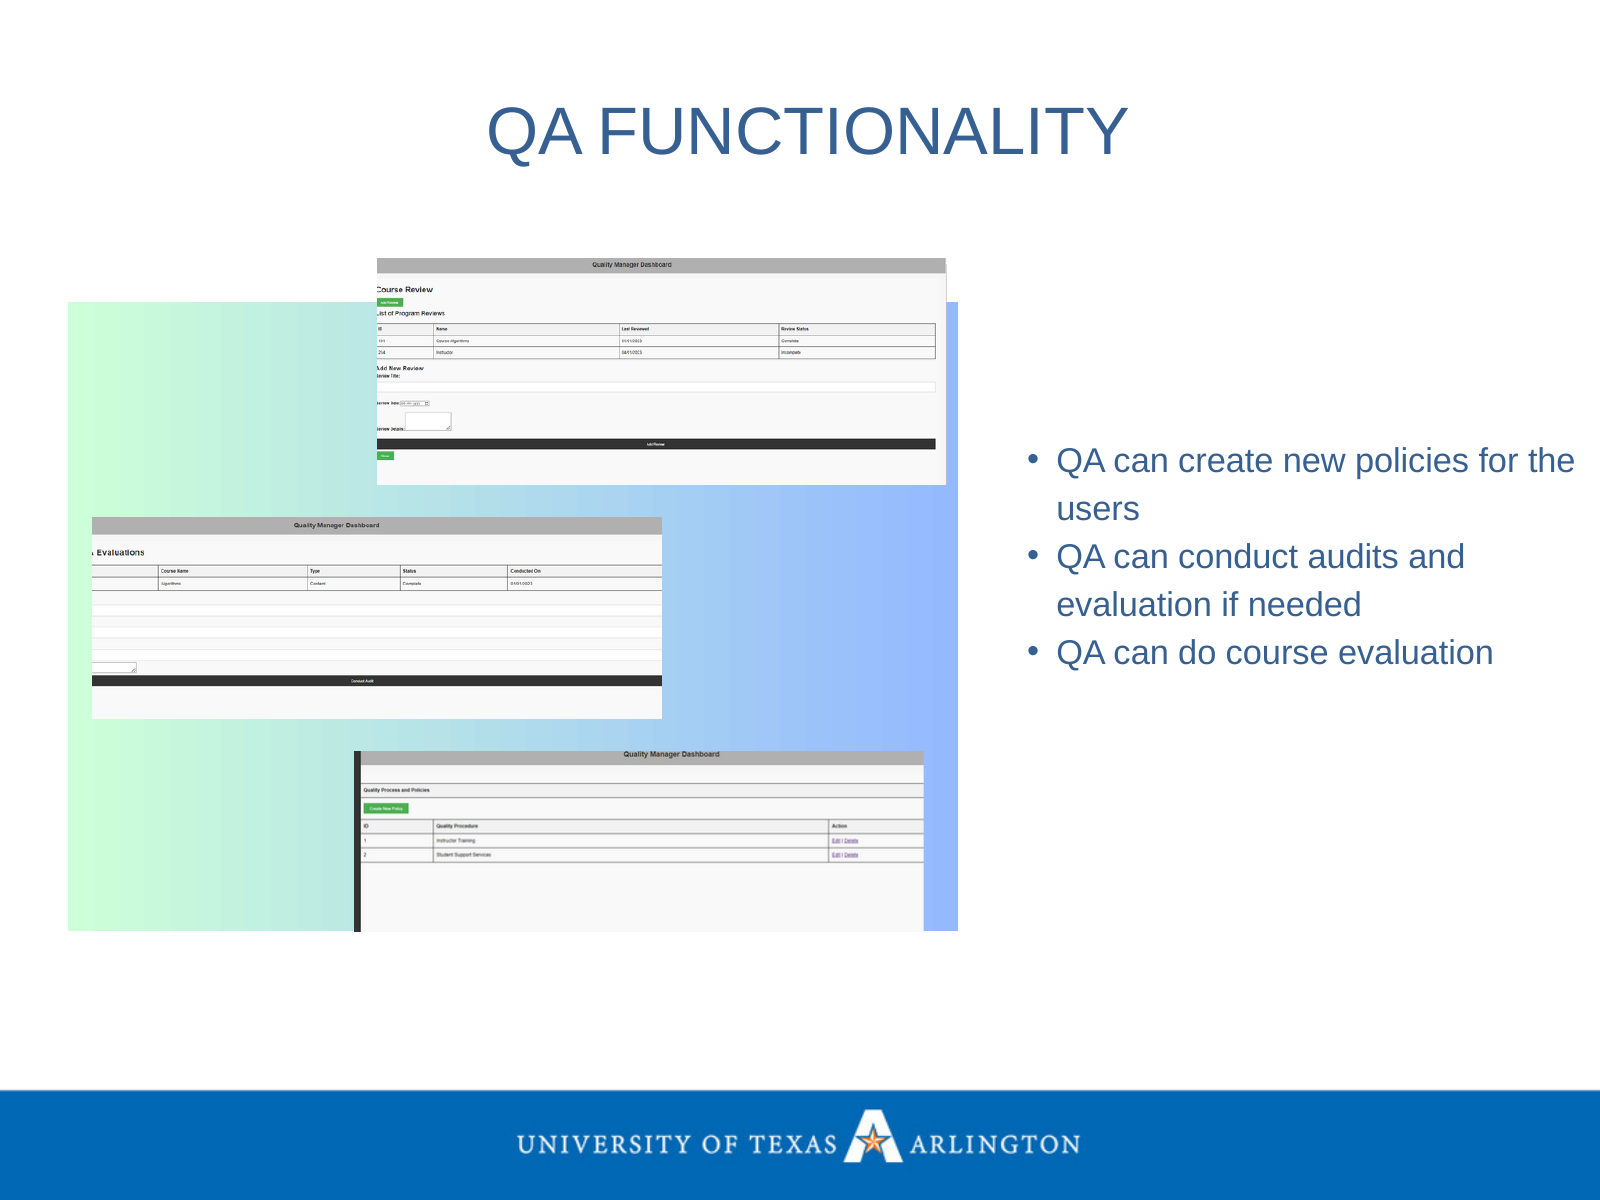

QA FUNCTIONALITY

QA can create new policies for the users
QA can conduct audits and evaluation if needed
QA can do course evaluation